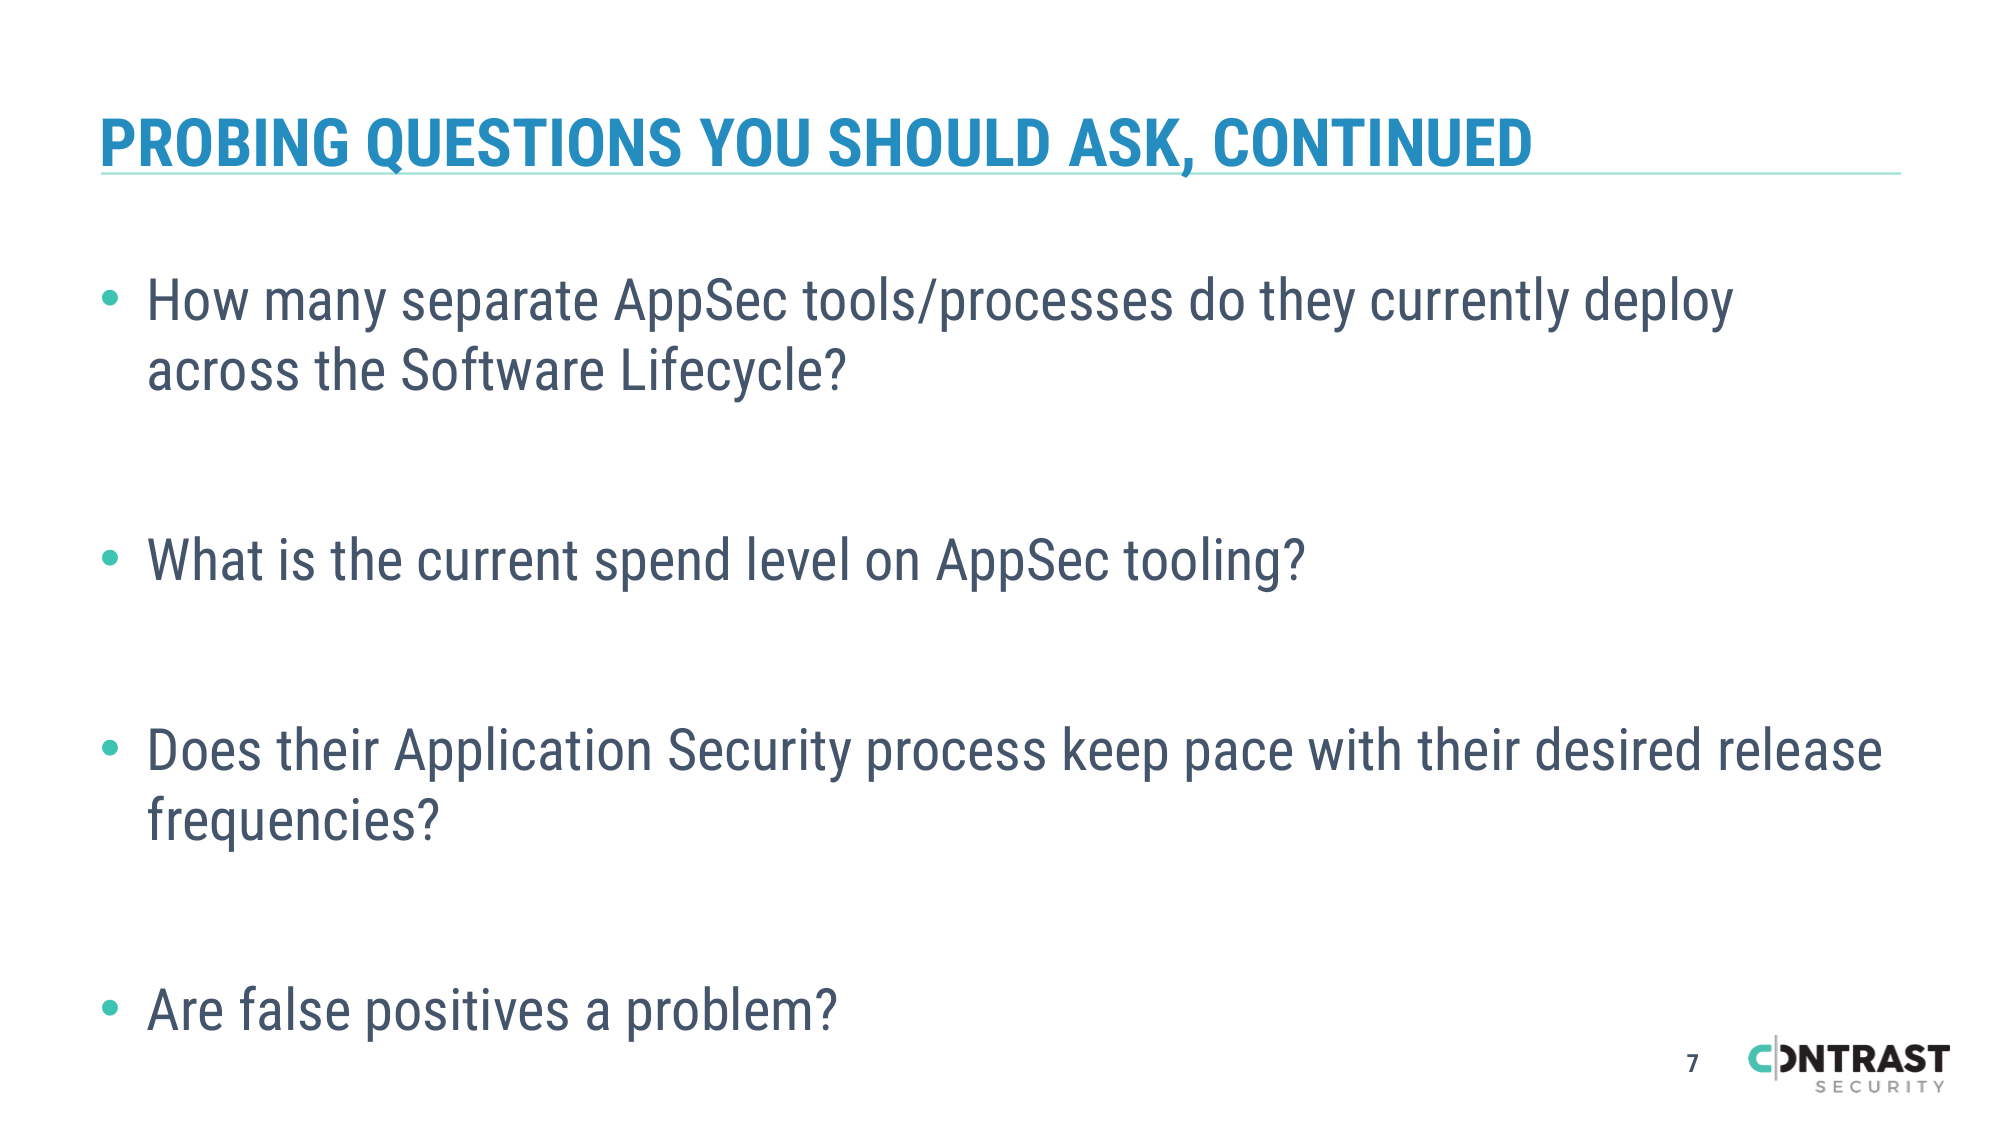

# Probing Questions YOU SHOULD ASK, Continued
How many separate AppSec tools/processes do they currently deploy across the Software Lifecycle?

What is the current spend level on AppSec tooling?

Does their Application Security process keep pace with their desired release frequencies?

Are false positives a problem?